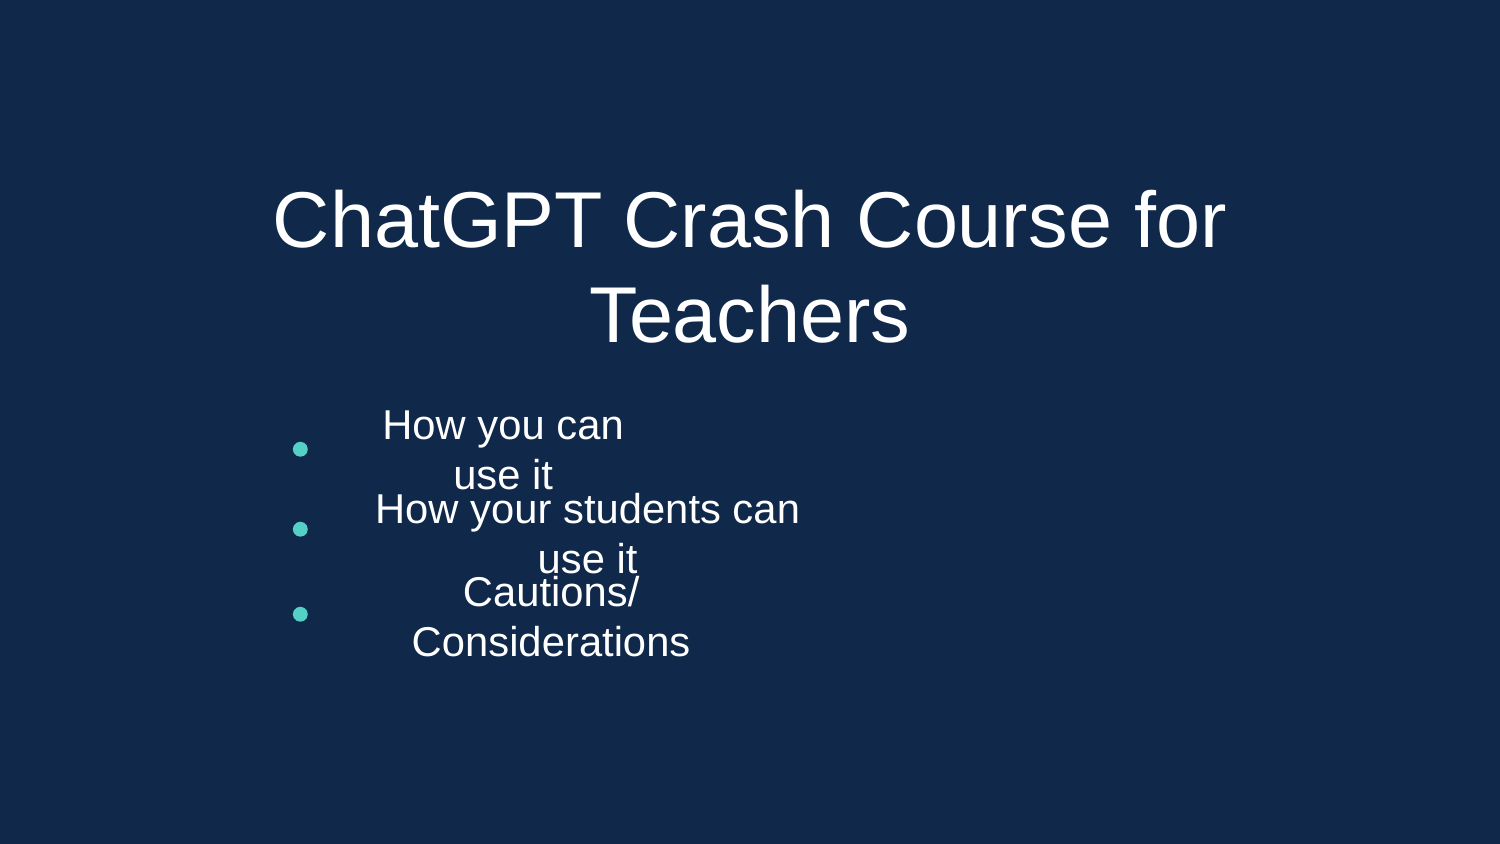

ChatGPT Crash Course for Teachers
How you can use it

How your students can use it

Cautions/Considerations